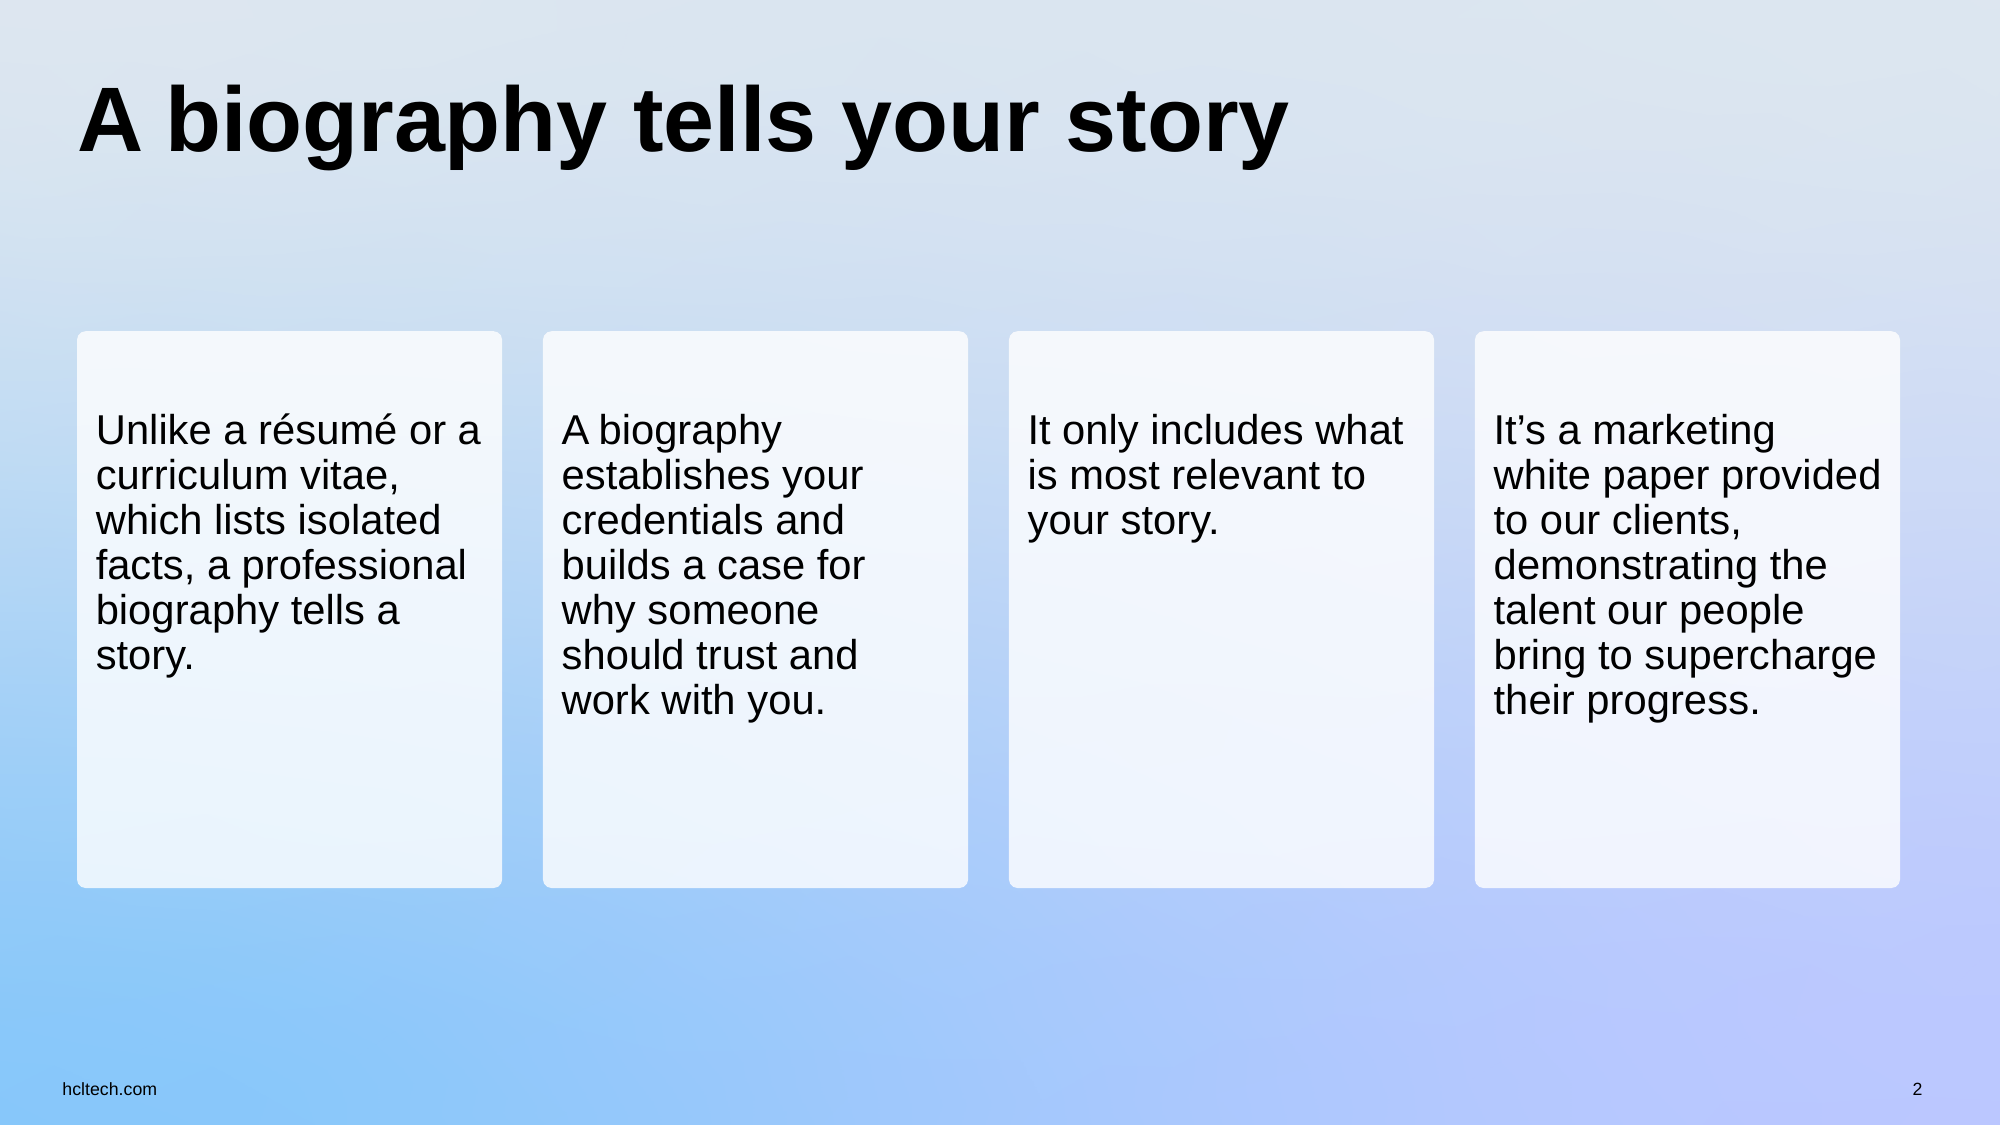

# A biography tells your story

Unlike a résumé or a curriculum vitae, which lists isolated facts, a professional biography tells a story.

A biography establishes your credentials and builds a case for why someone should trust and work with you.

It only includes what is most relevant to your story.

It’s a marketing white paper provided to our clients, demonstrating the talent our people bring to supercharge their progress.
2